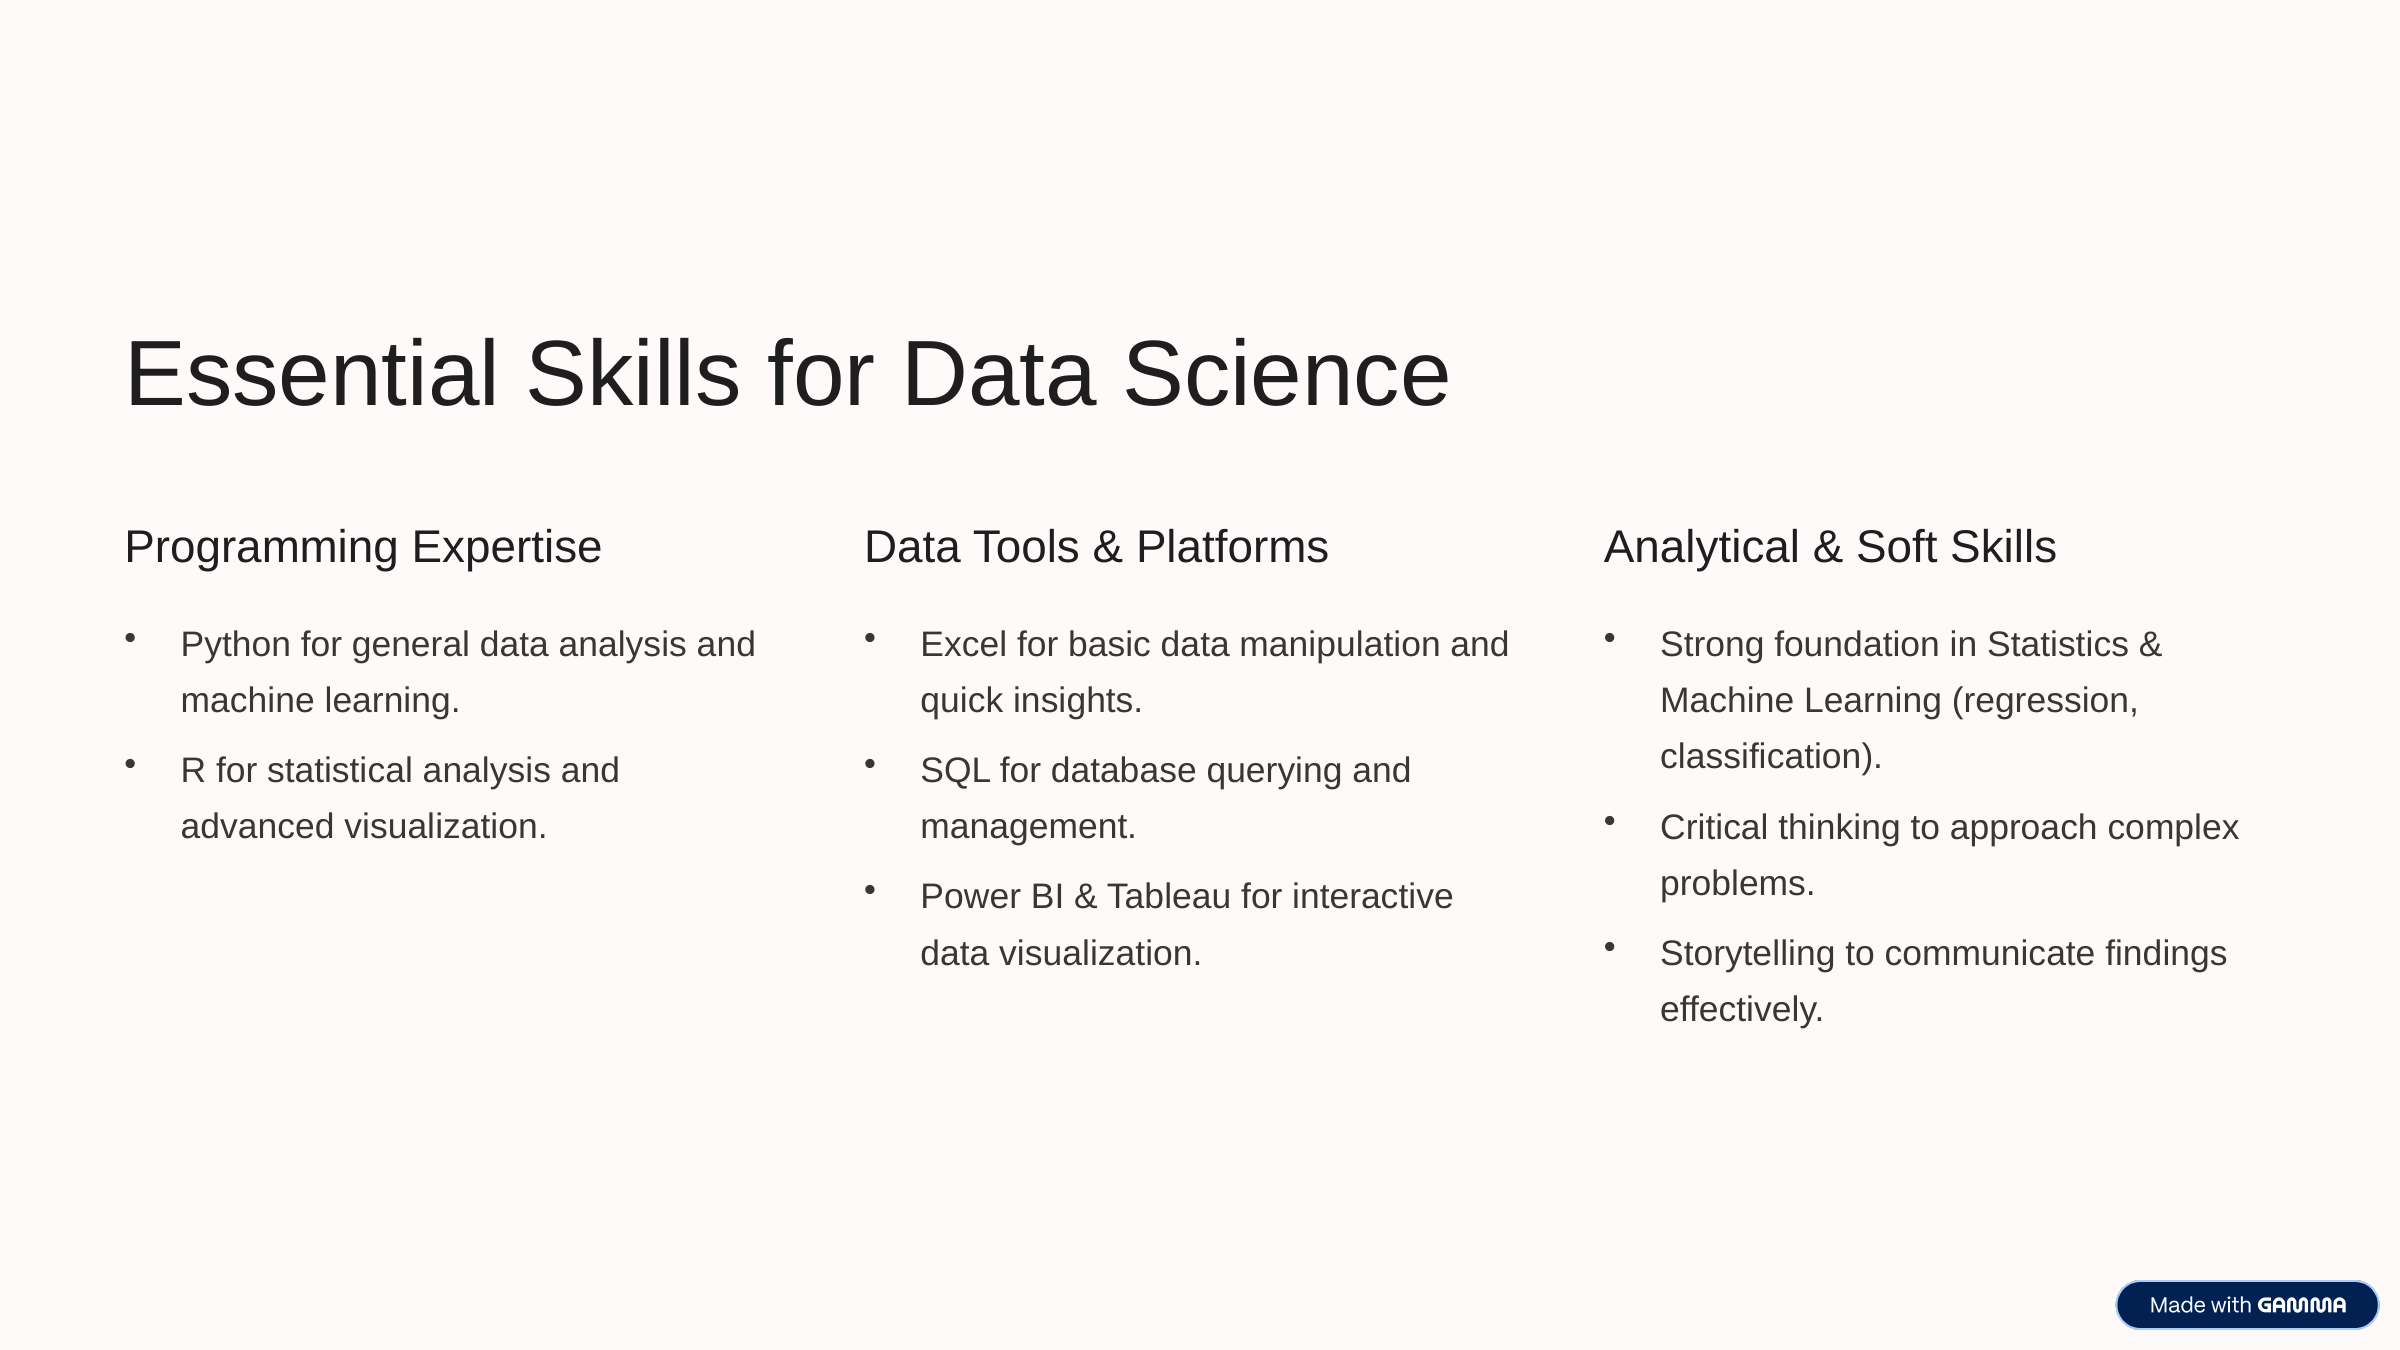

Essential Skills for Data Science
Programming Expertise
Data Tools & Platforms
Analytical & Soft Skills
Python for general data analysis and machine learning.
Excel for basic data manipulation and quick insights.
Strong foundation in Statistics & Machine Learning (regression, classification).
R for statistical analysis and advanced visualization.
SQL for database querying and management.
Critical thinking to approach complex problems.
Power BI & Tableau for interactive data visualization.
Storytelling to communicate findings effectively.